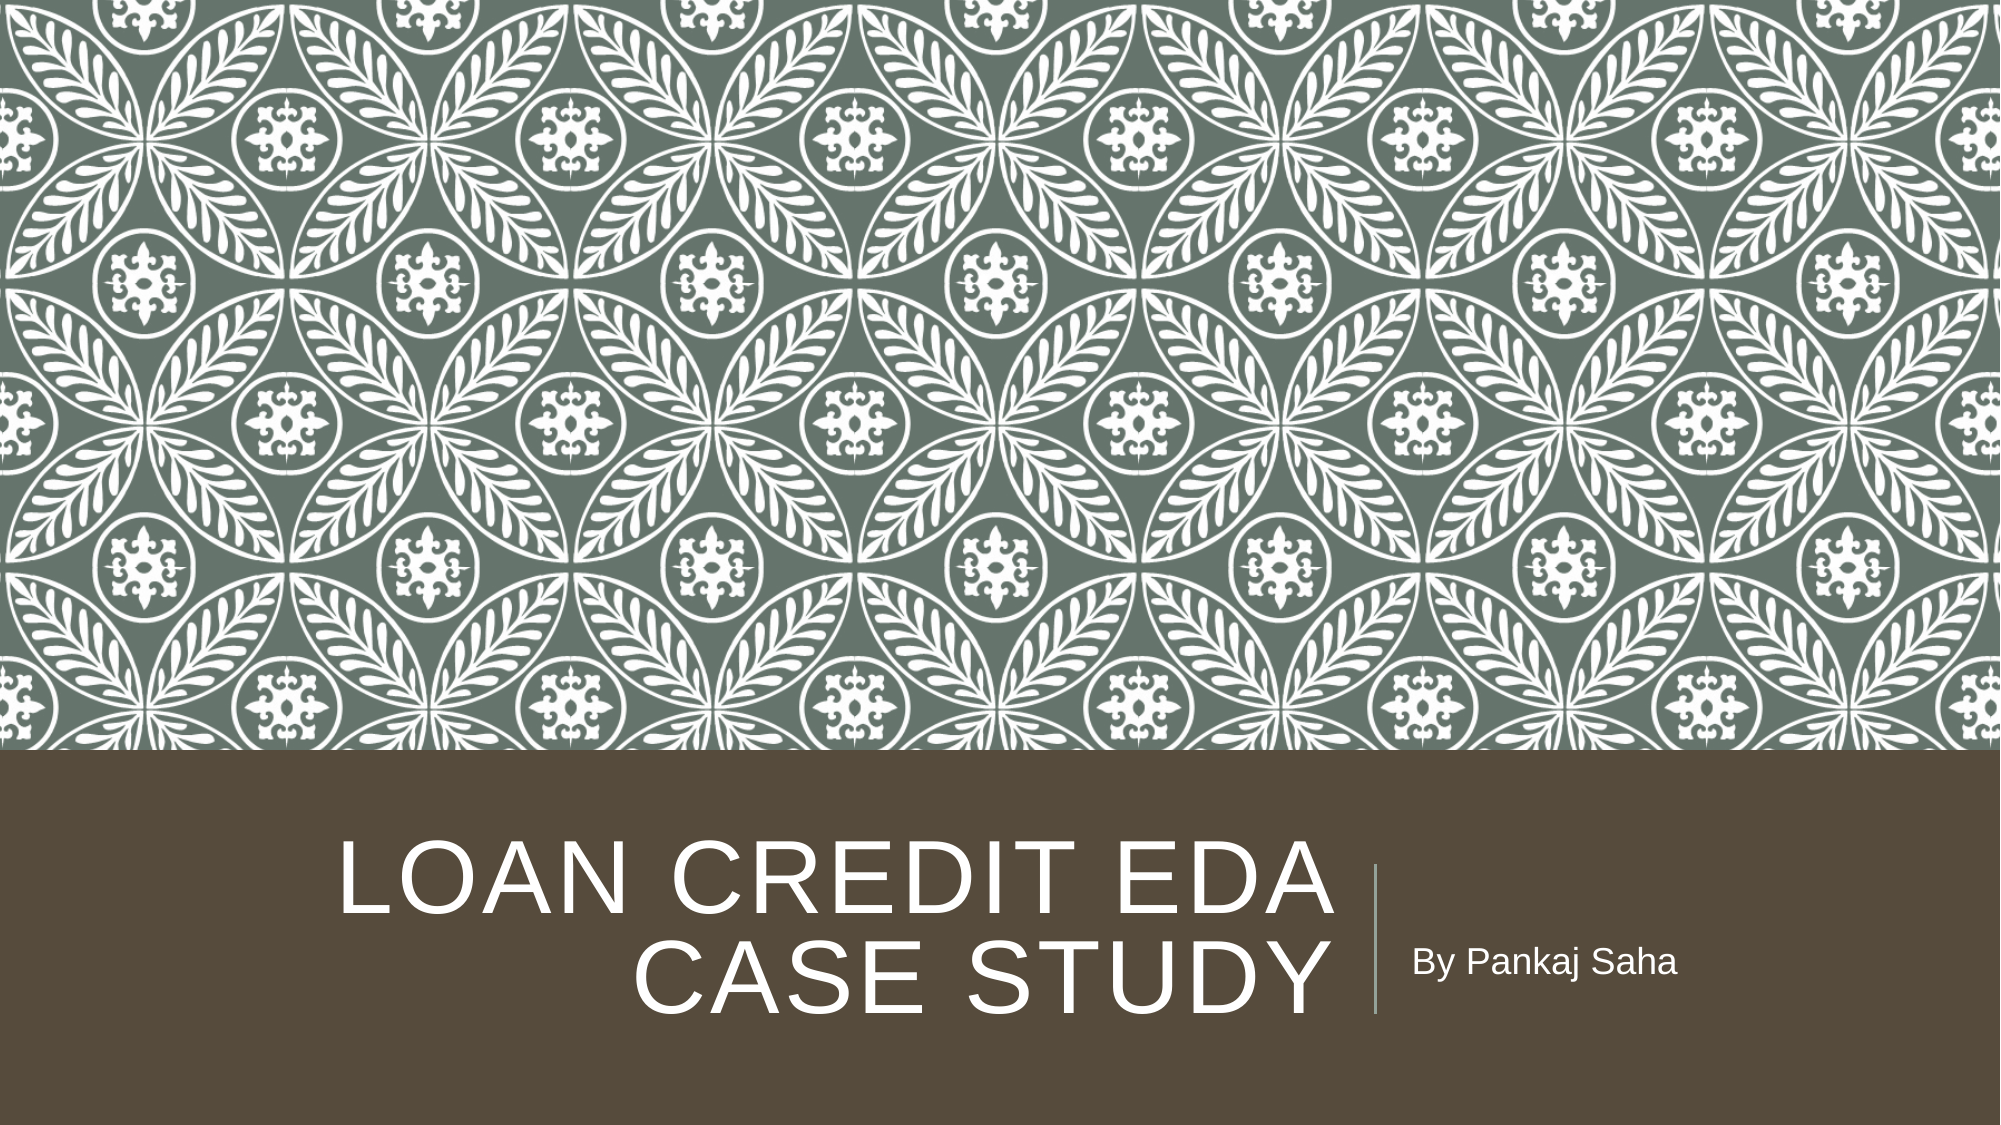

# LOAN CREDIT EDA CASE STUDY
By Pankaj Saha